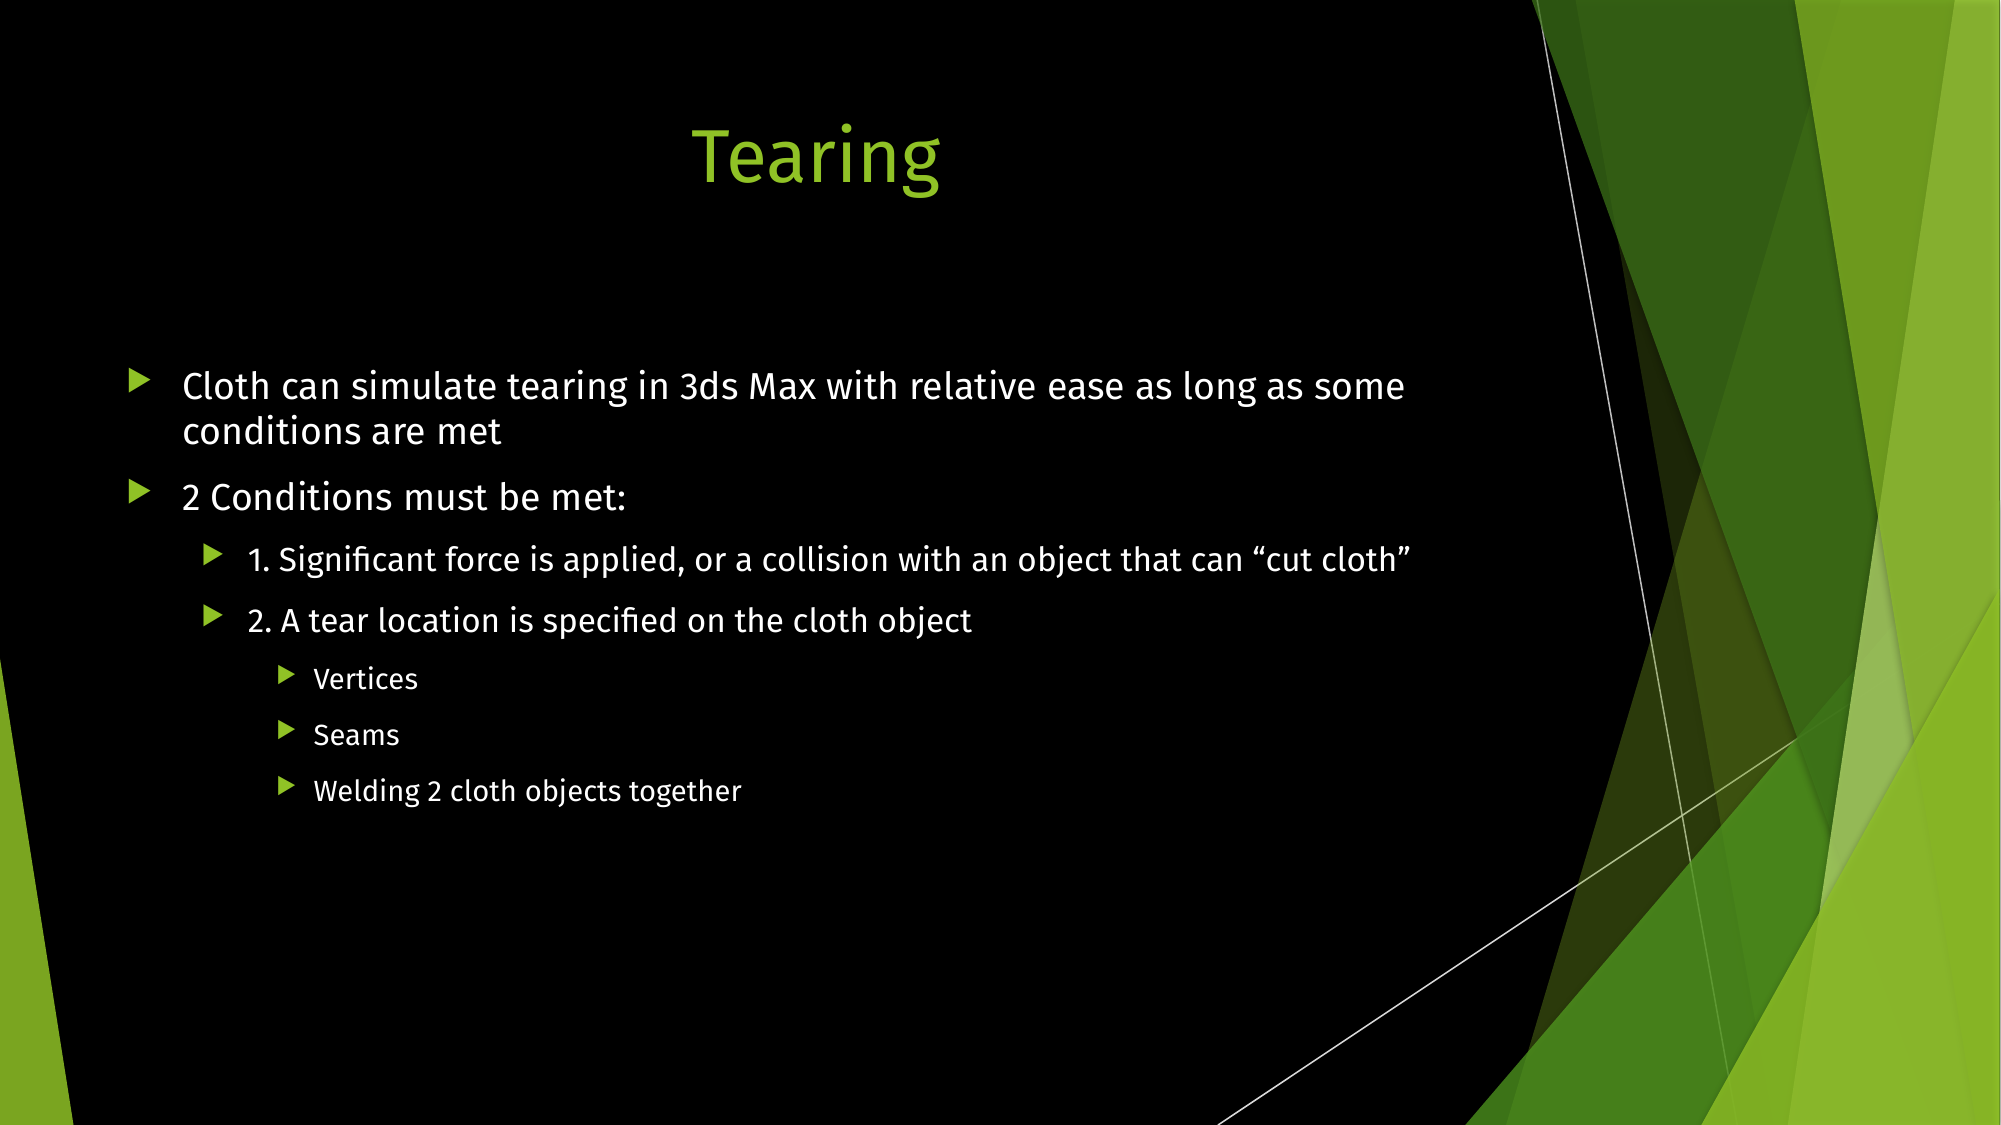

# Tearing
Cloth can simulate tearing in 3ds Max with relative ease as long as some conditions are met
2 Conditions must be met:
1. Significant force is applied, or a collision with an object that can “cut cloth”
2. A tear location is specified on the cloth object
Vertices
Seams
Welding 2 cloth objects together